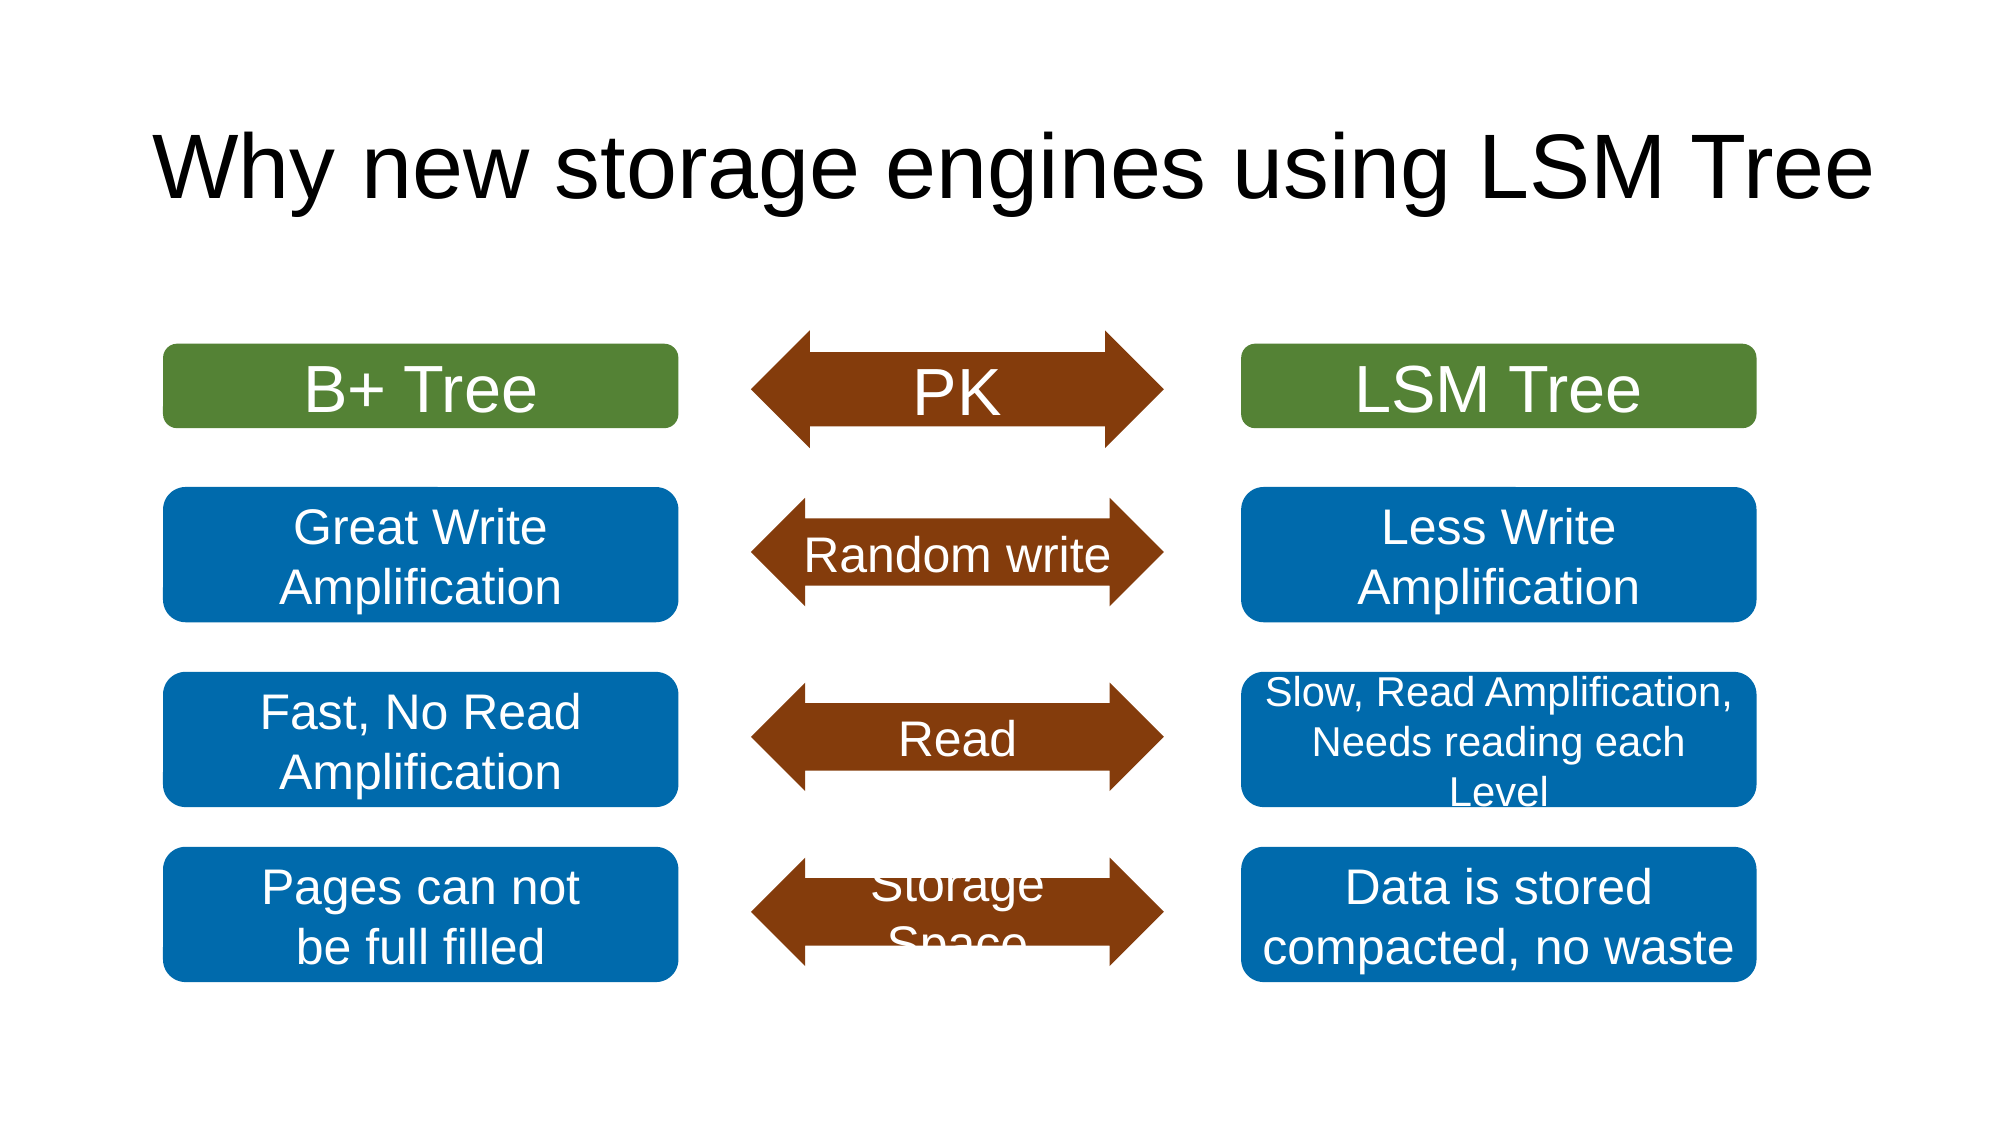

# Why new storage engines using LSM Tree
PK
B+ Tree
LSM Tree
Great Write Amplification
Less Write Amplification
Random write
Fast, No Read Amplification
Slow, Read Amplification,
Needs reading each Level
Read
Pages can not
be full filled
Data is stored compacted, no waste
Storage Space